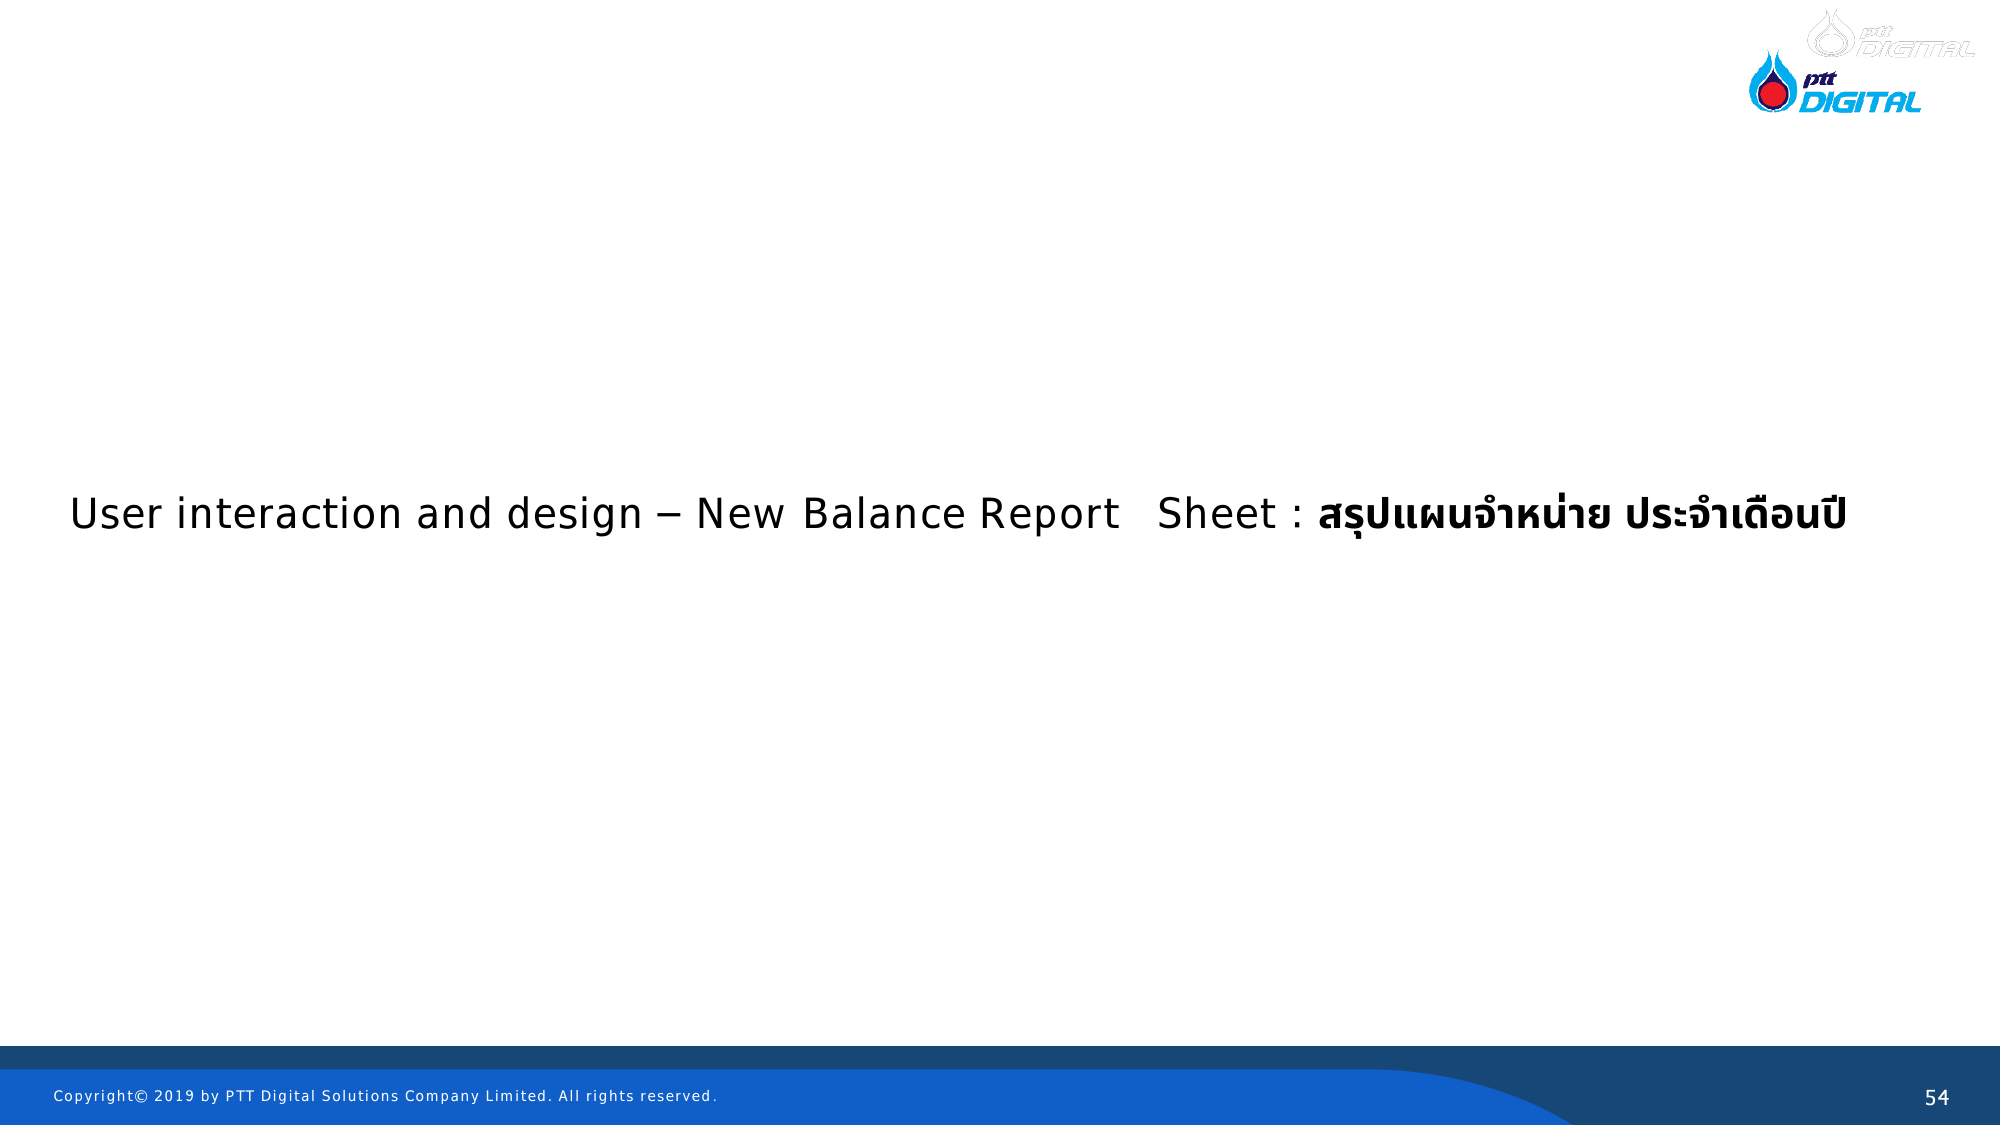

User interaction and design – New Balance Report   Sheet : สรุปแผนจำหน่าย ประจำเดือนปี
54